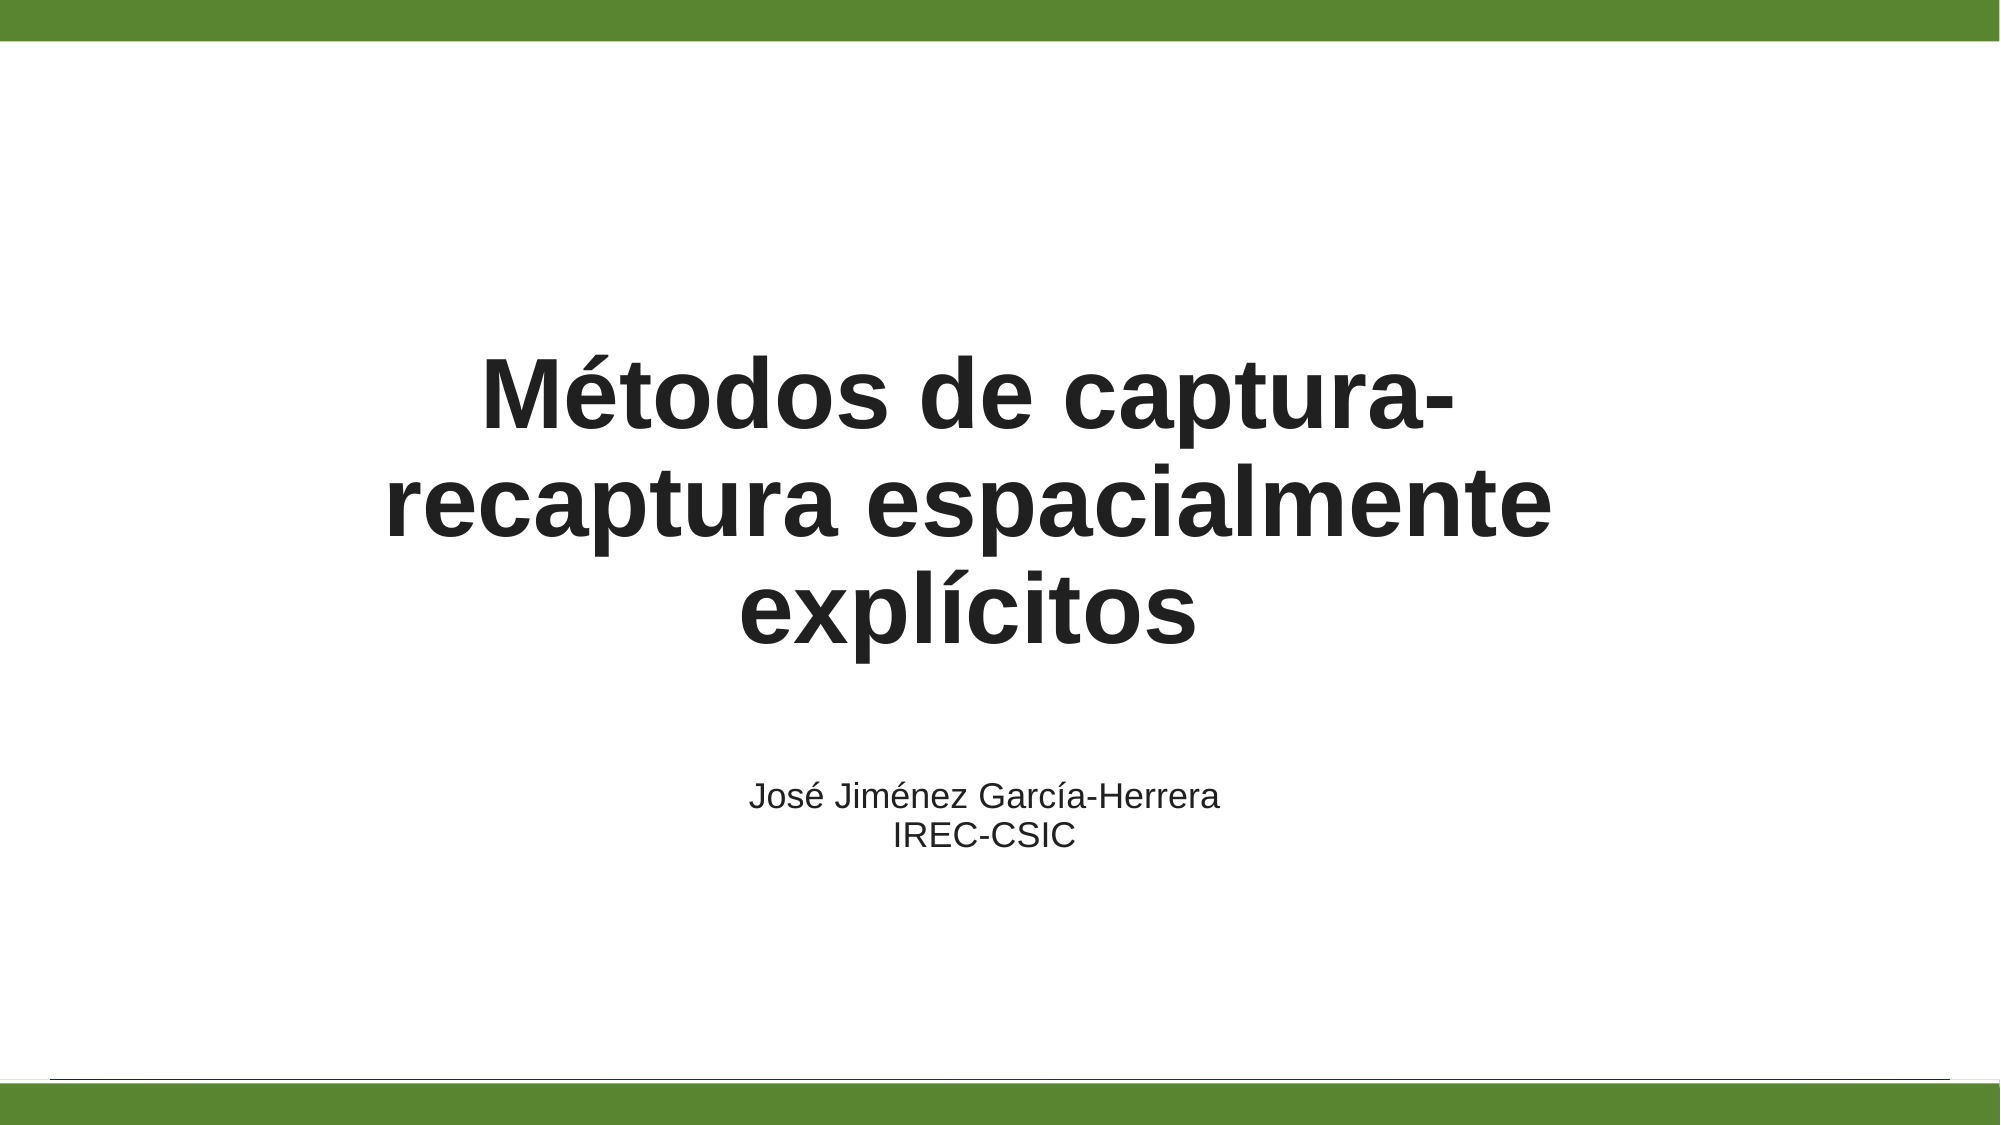

# Métodos de captura-recaptura espacialmente explícitos

José Jiménez García-Herrera
IREC-CSIC